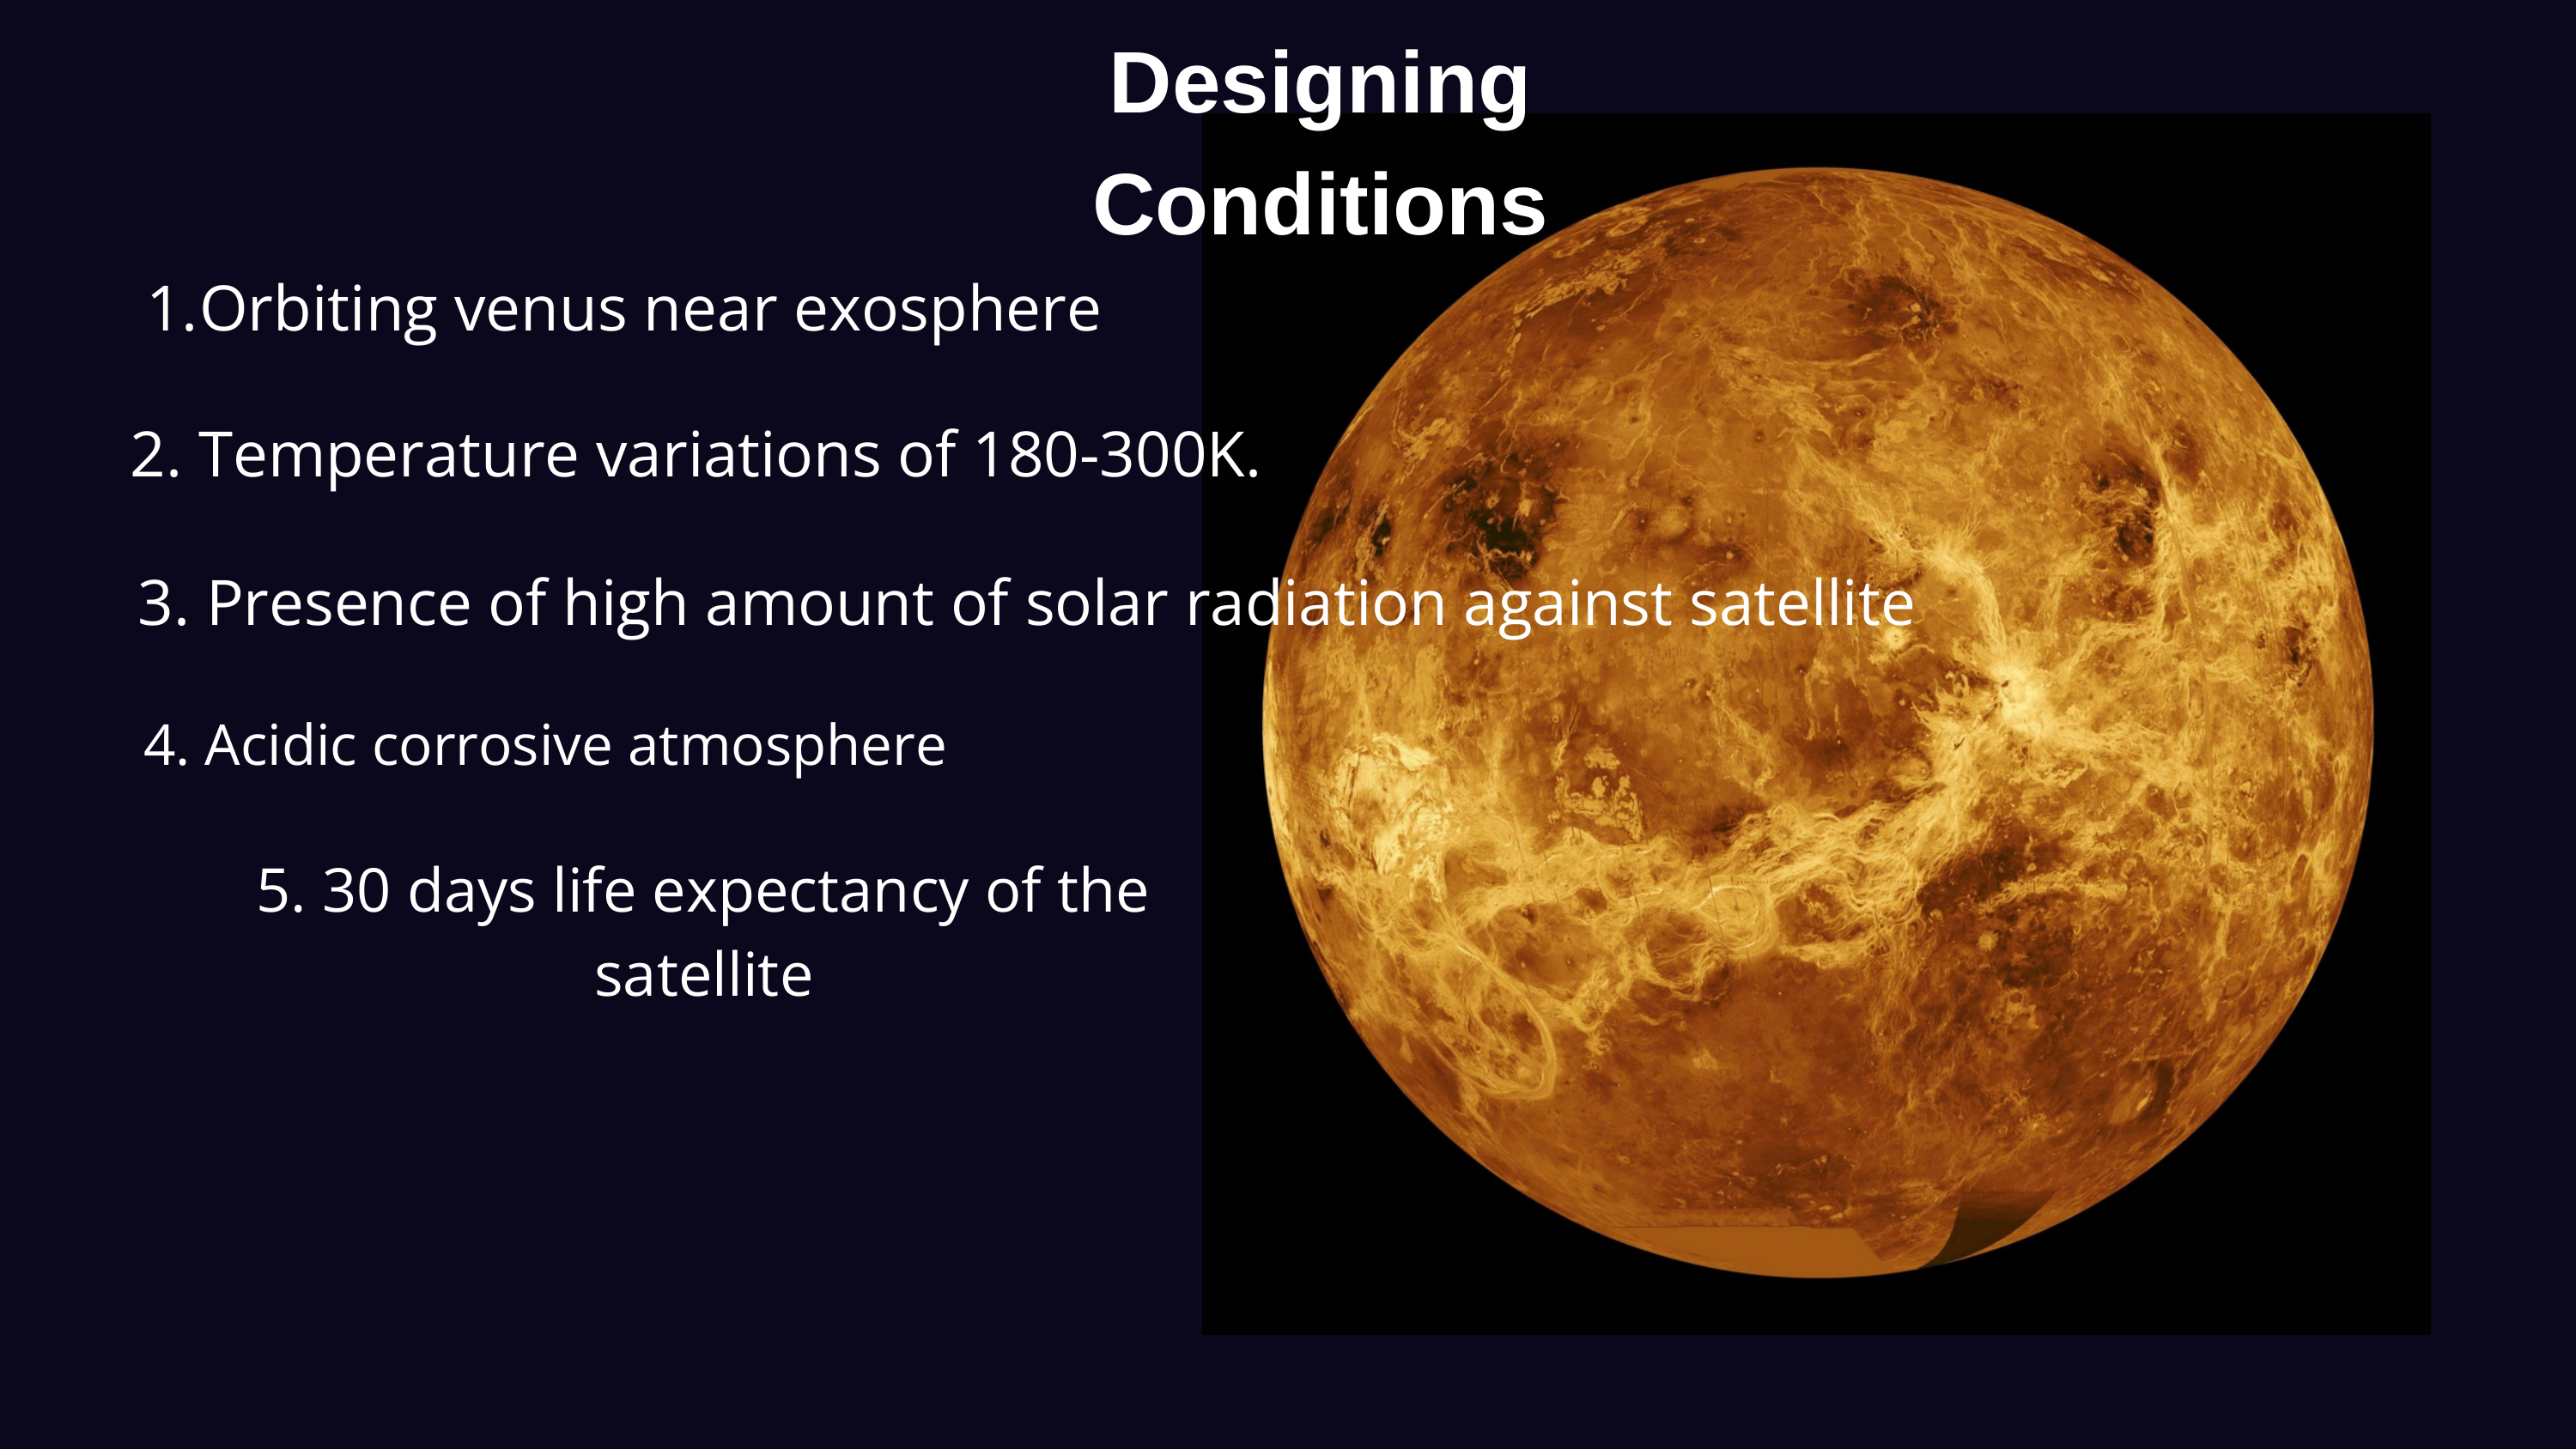

Designing Conditions

Orbiting venus near exosphere

2. Temperature variations of 180-300K.
3. Presence of high amount of solar radiation against satellite
4. Acidic corrosive atmosphere
5. 30 days life expectancy of the satellite